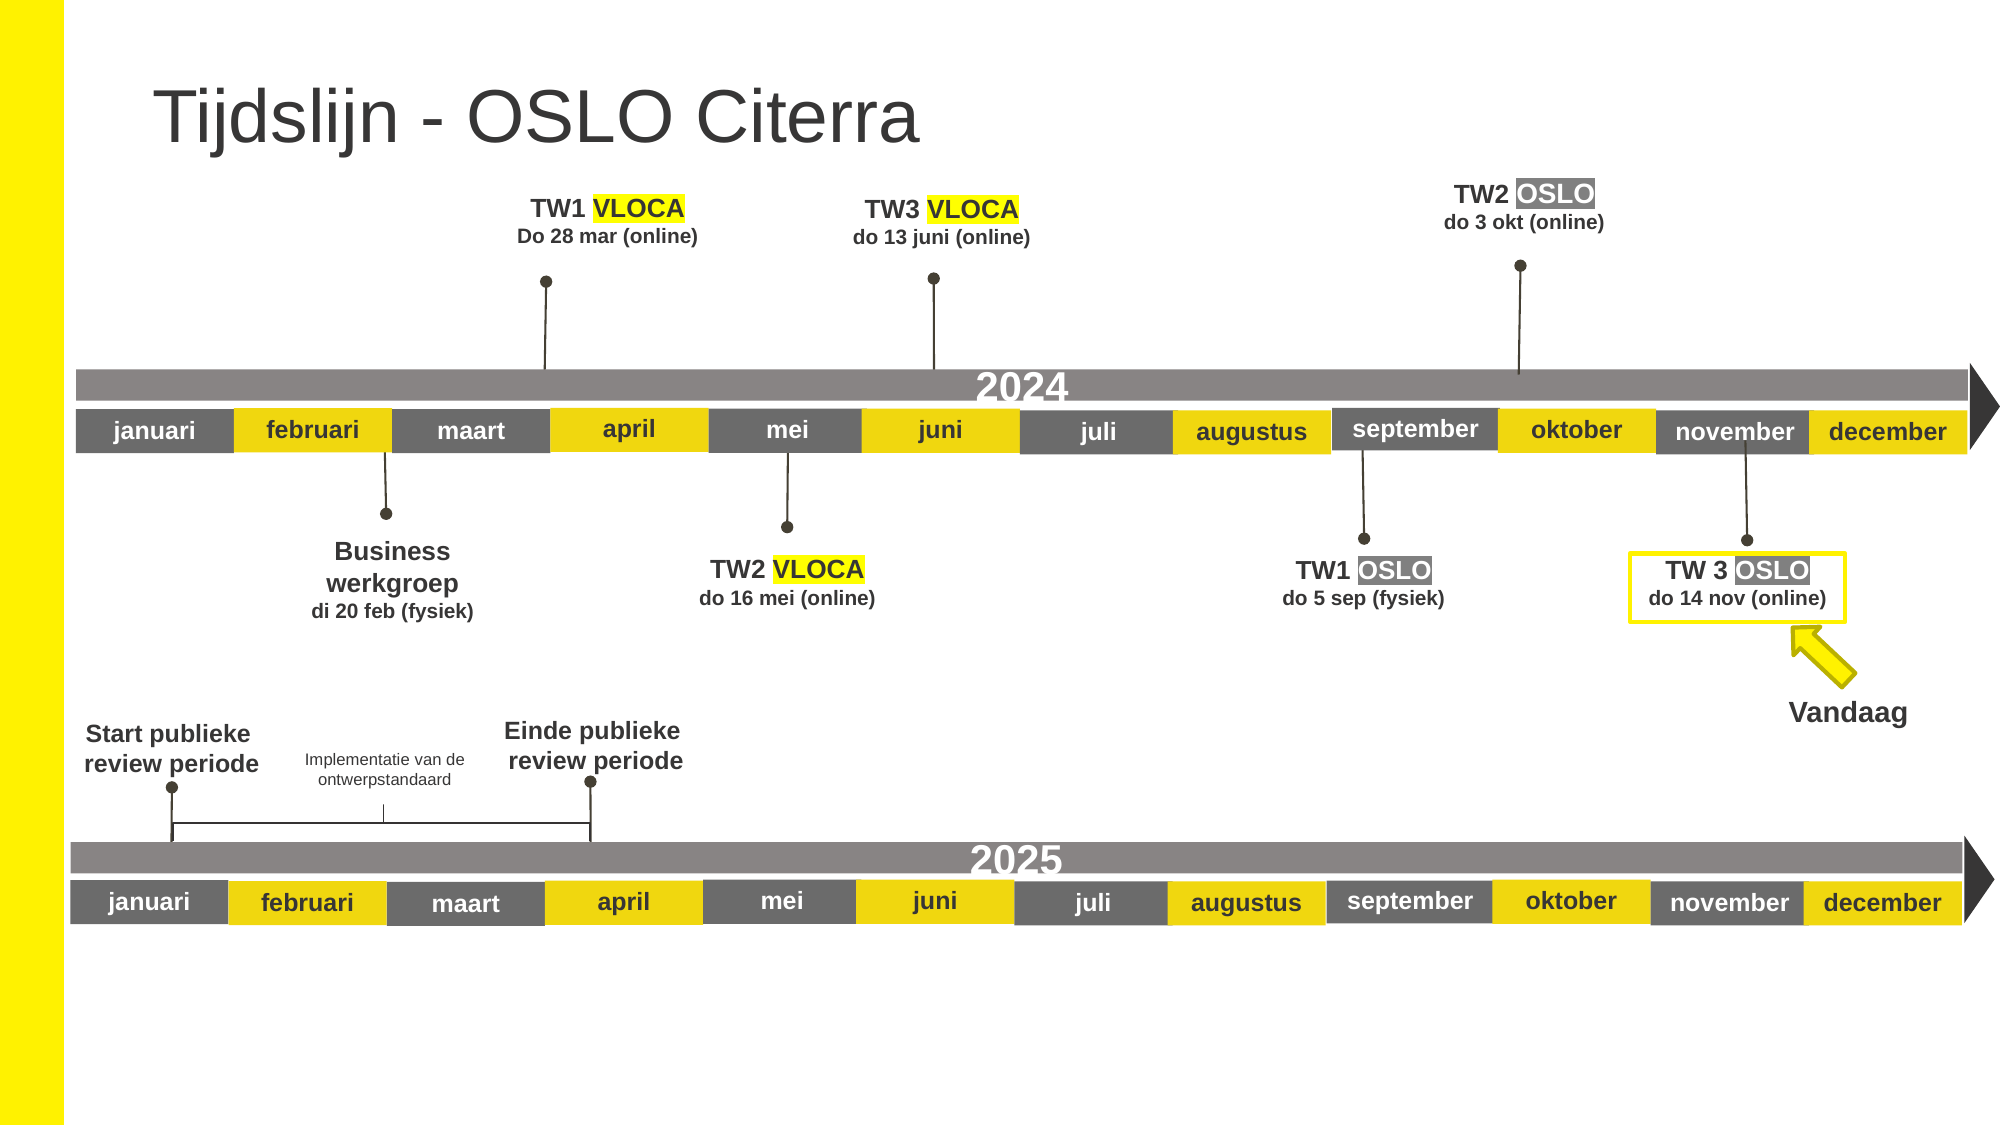

Tijdslijn - OSLO Citerra
TW2 OSLO
do 3 okt (online)
TW1 VLOCA
Do 28 mar (online)
TW3 VLOCA
do 13 juni (online)
2024

april
september
februari
mei
juni
oktober
maart
januari
juli
november
augustus
december
Business werkgroep
di 20 feb (fysiek)
TW2 VLOCA
do 16 mei (online)
TW1 OSLO
do 5 sep (fysiek)
TW 3 OSLO
do 14 nov (online)

Vandaag
Einde publieke
review periode
Start publieke
review periode
Implementatie van de ontwerpstandaard

2025

mei
juni
oktober
januari
april
september
februari
juli
november
augustus
december
maart